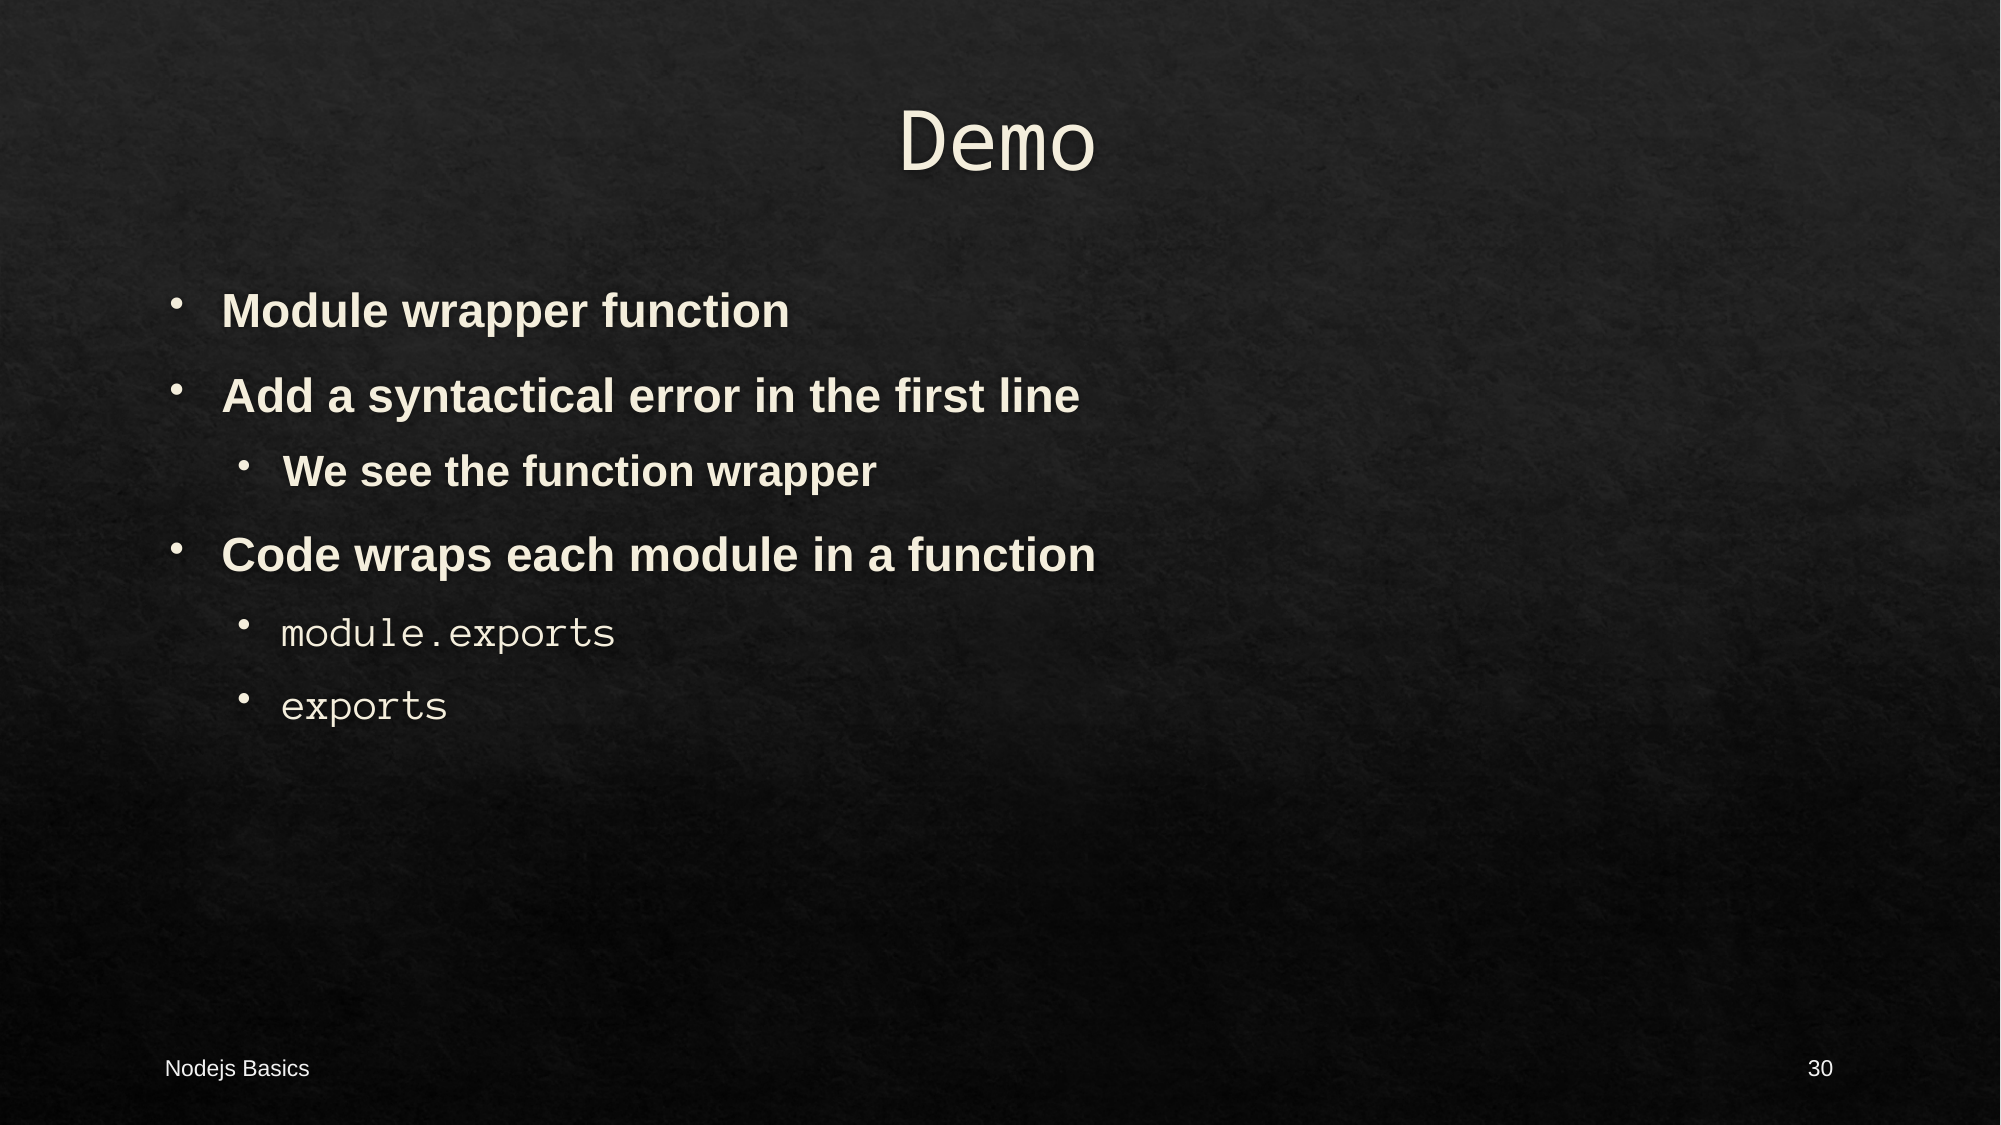

# Demo
Module wrapper function
Add a syntactical error in the first line
We see the function wrapper
Code wraps each module in a function
module.exports
exports

Nodejs Basics
30